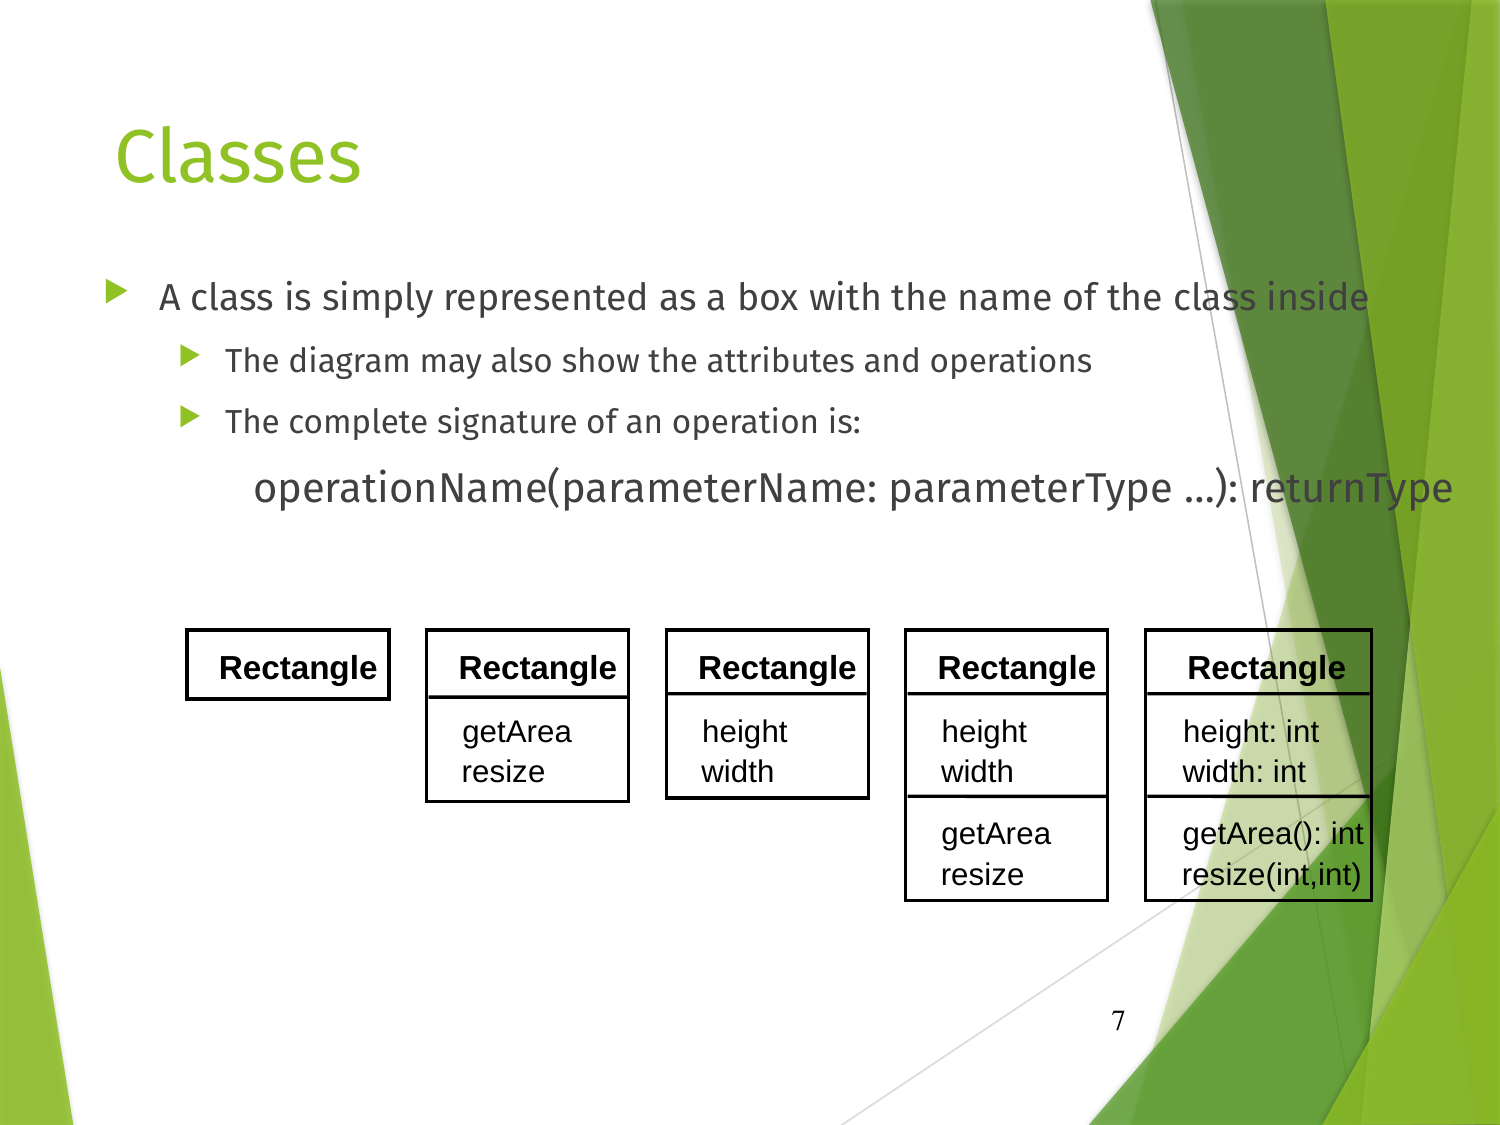

# Classes
A class is simply represented as a box with the name of the class inside
The diagram may also show the attributes and operations
The complete signature of an operation is:
operationName(parameterName: parameterType …): returnType

Rectangle
Rectangle
Rectangle
Rectangle
Rectangle

getArea
height
height
height: int
resize
width
width
width: int

getArea
getArea(): int
resize
resize(int,int)
7